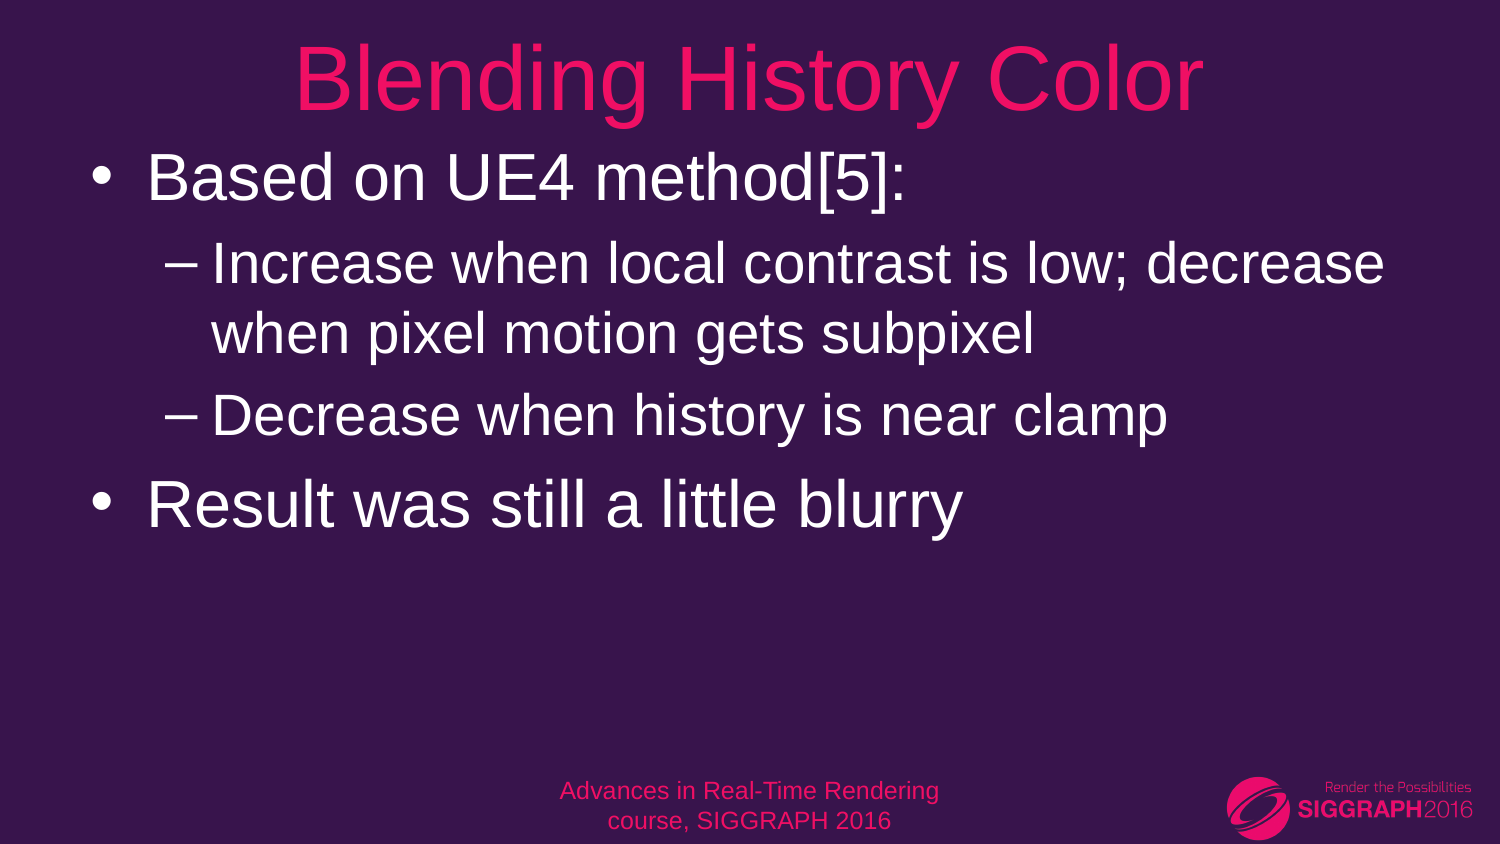

# Blending History Color
Based on UE4 method[5]:
Increase when local contrast is low; decrease when pixel motion gets subpixel
Decrease when history is near clamp
Result was still a little blurry

Advances in Real-Time Rendering course, SIGGRAPH 2016